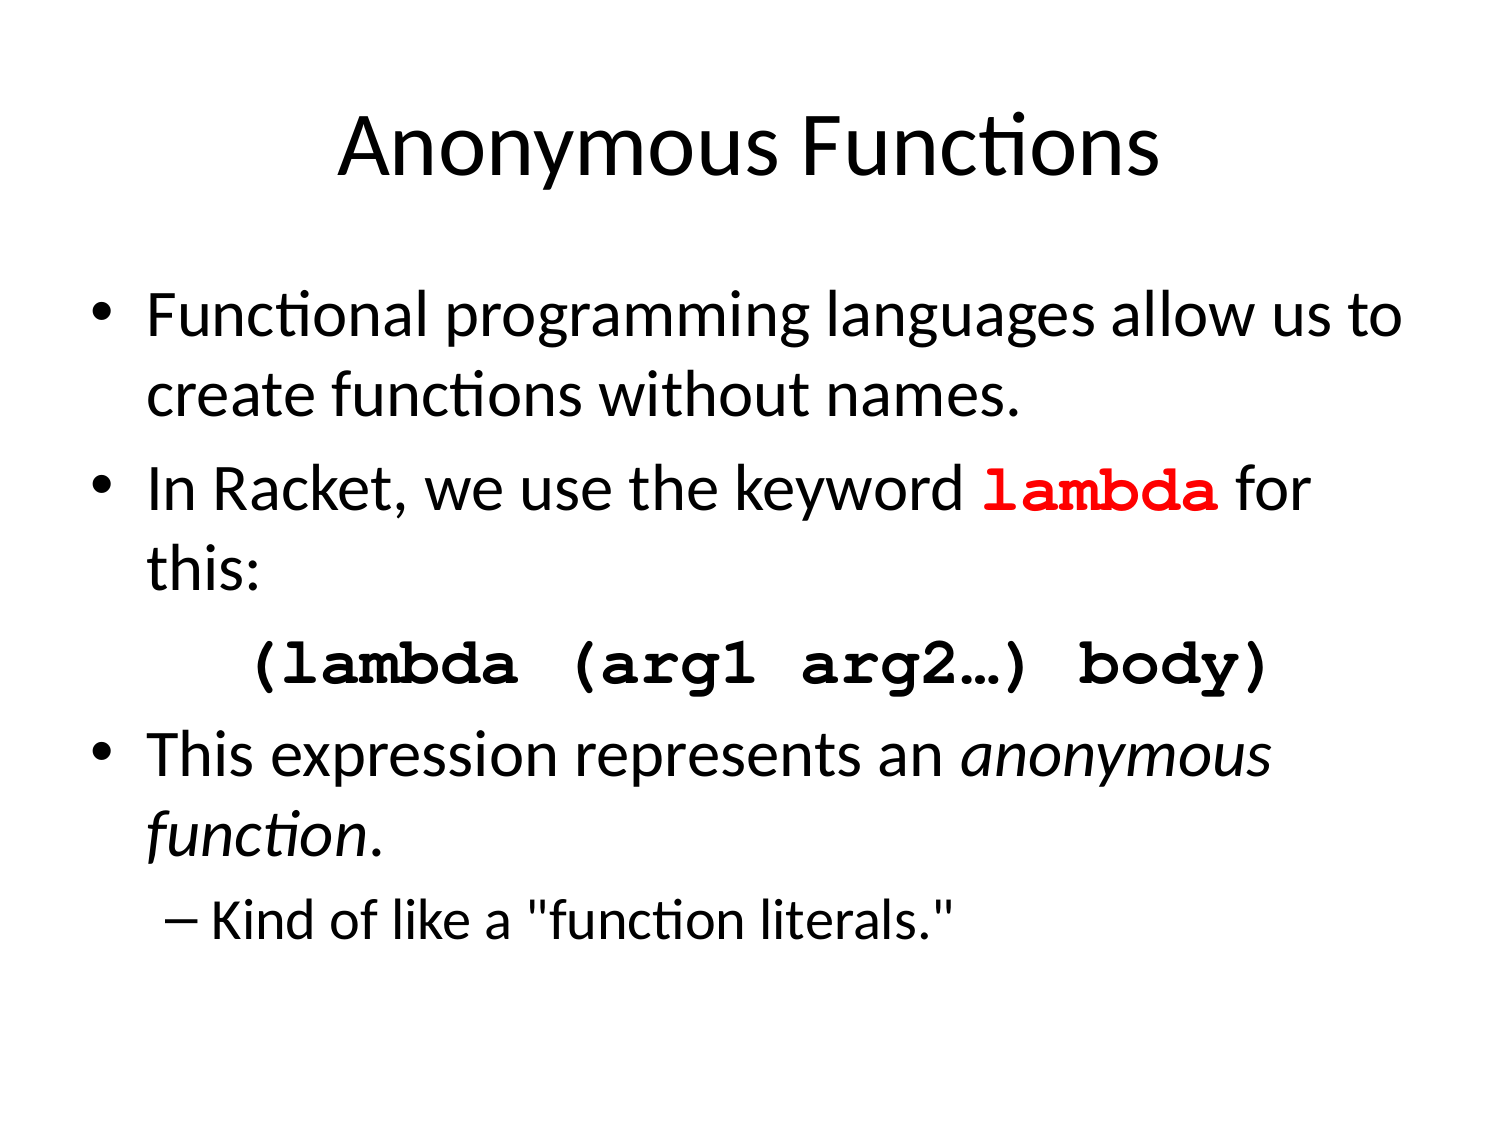

# Anonymous Functions
Functional programming languages allow us to create functions without names.
In Racket, we use the keyword lambda for this:
	(lambda (arg1 arg2…) body)
This expression represents an anonymous function.
Kind of like a "function literals."